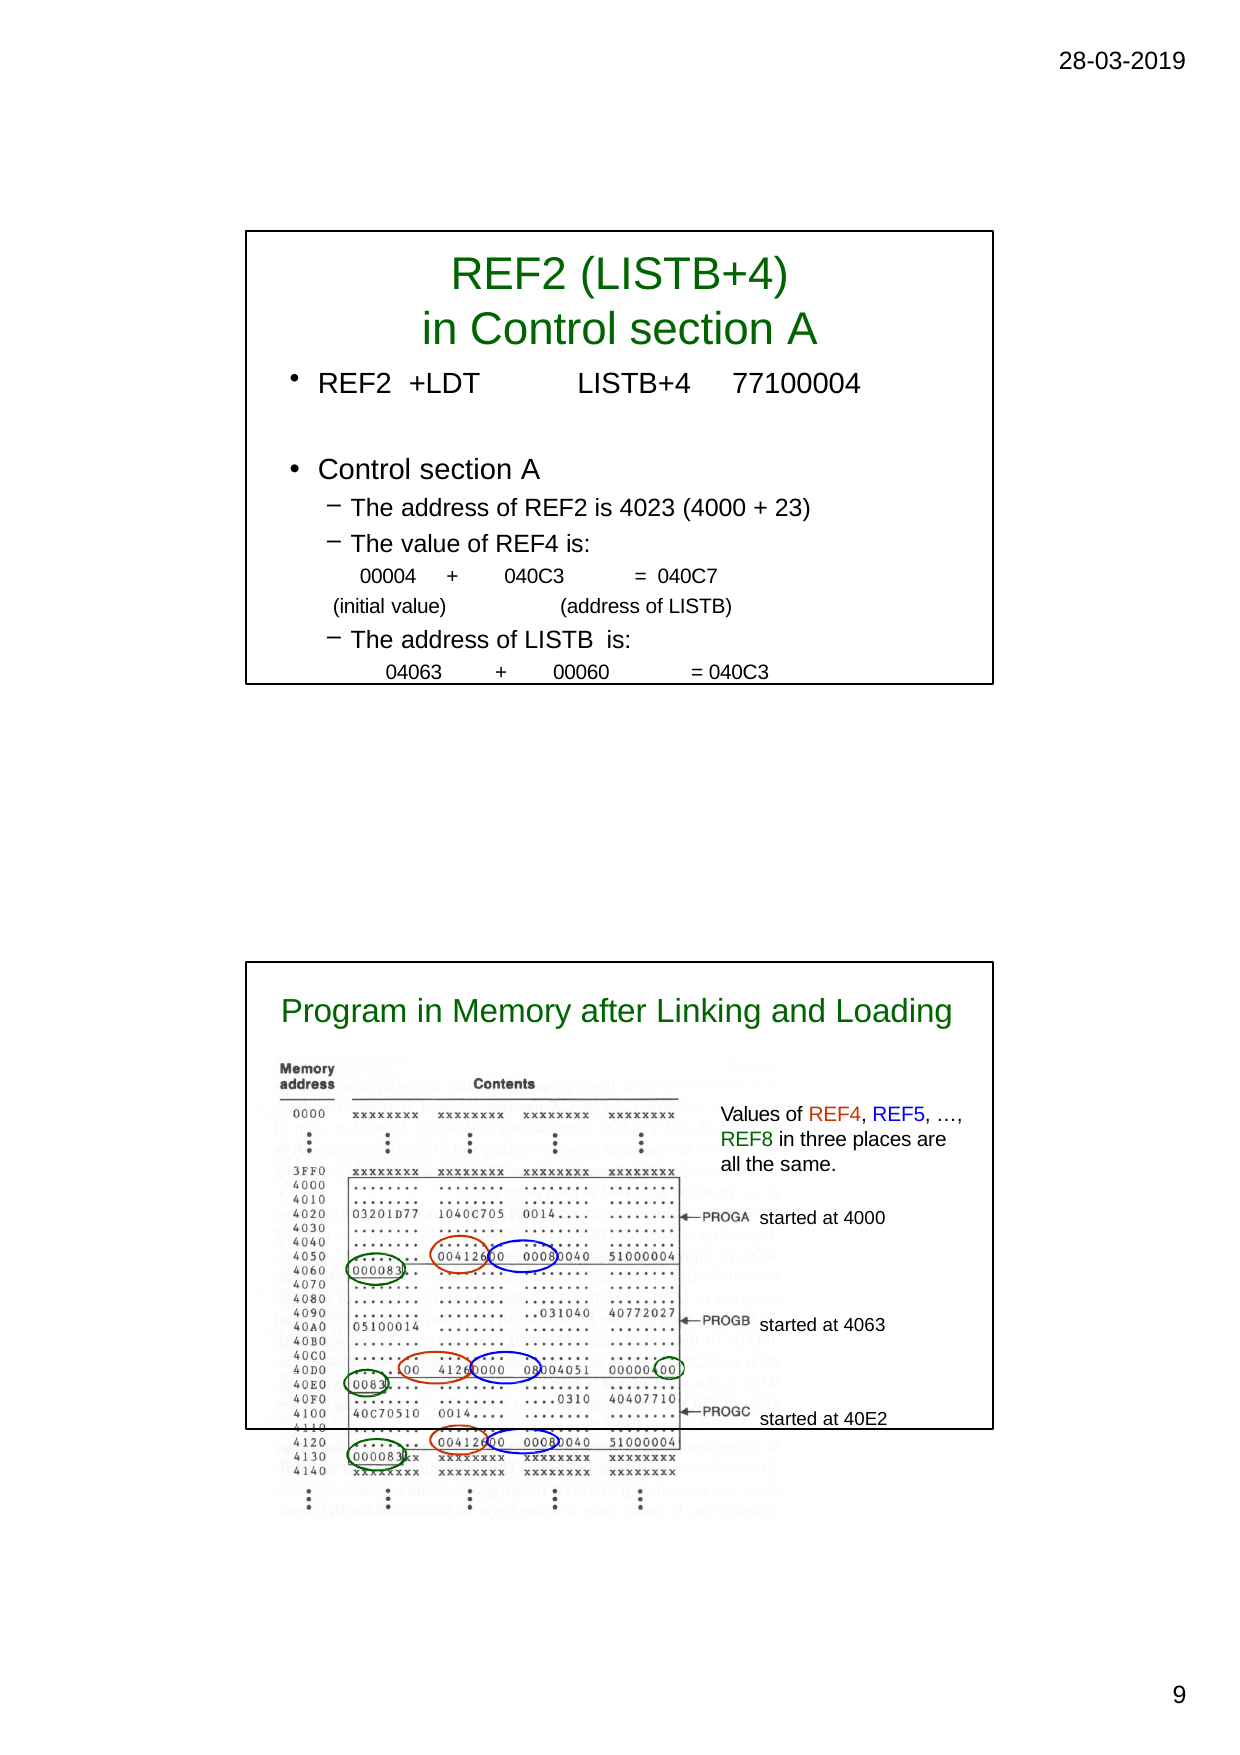

28-03-2019
REF2 (LISTB+4)
in Control section A
REF2  +LDT	LISTB+4	77100004

Control section A
The address of REF2 is 4023 (4000 + 23)
The value of REF4 is:
00004	+	040C3	= 040C7
(initial value)	(address of LISTB)
The address of LISTB is:
04063	+	00060	= 040C3
Program in Memory after Linking and Loading

Values of REF4, REF5, …,  REF8 in three places are  all the same.

started at 4000

started at 4063

started at 40E2

9